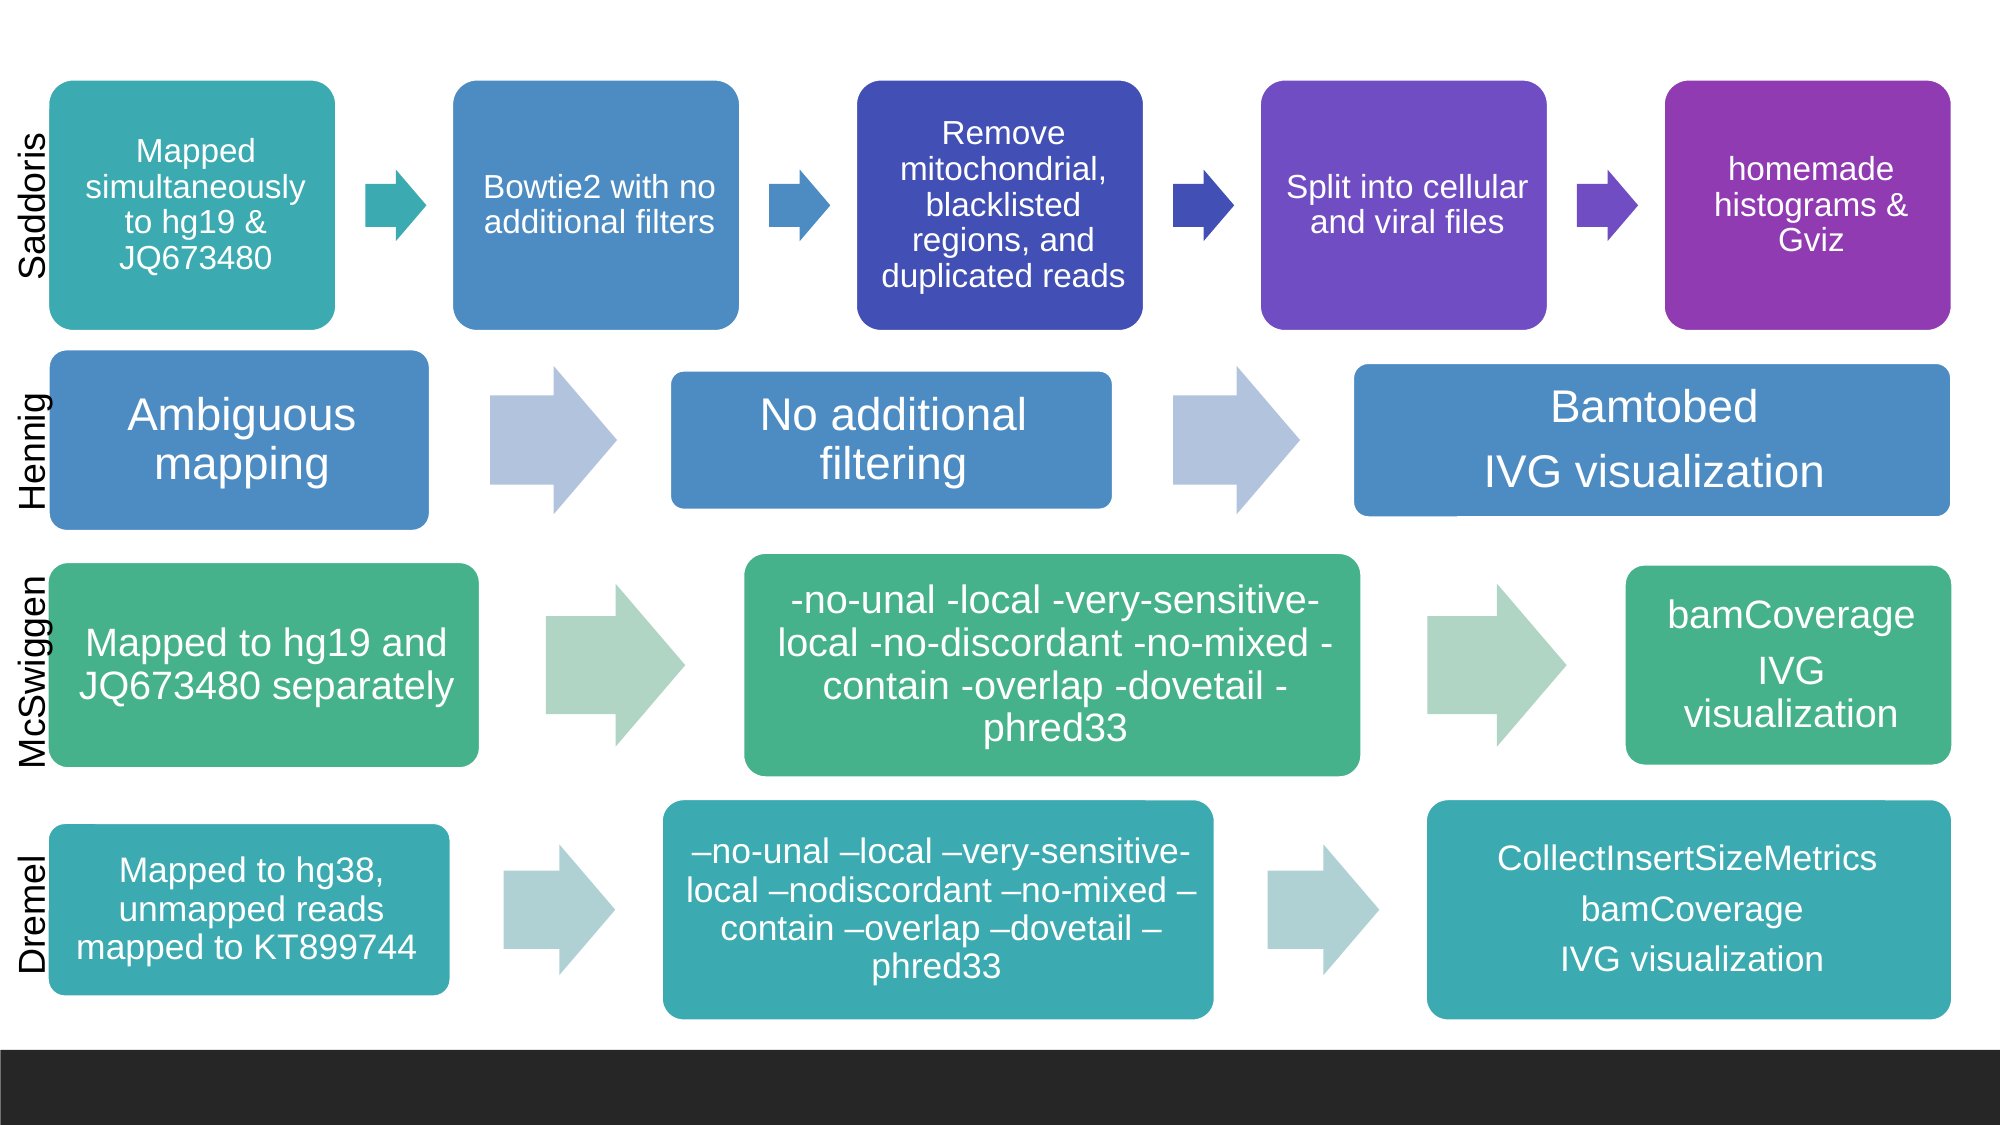

Mapped simultaneously to hg19 & JQ673480

Bowtie2 with no additional filters

Remove mitochondrial, blacklisted regions, and duplicated reads

Split into cellular and viral files

homemade histograms & Gviz
Saddoris
Hennig
Ambiguous mapping

No additional filtering

Bamtobed
IVG visualization
Mapped to hg19 and JQ673480 separately

-no-unal -local -very-sensitive-local -no-discordant -no-mixed -contain -overlap -dovetail -phred33

bamCoverage
IVG visualization
McSwiggen
Mapped to hg38, unmapped reads mapped to KT899744

–no-unal –local –very-sensitive-local –nodiscordant –no-mixed –contain –overlap –dovetail –phred33

CollectInsertSizeMetrics
bamCoverage
IVG visualization
Dremel